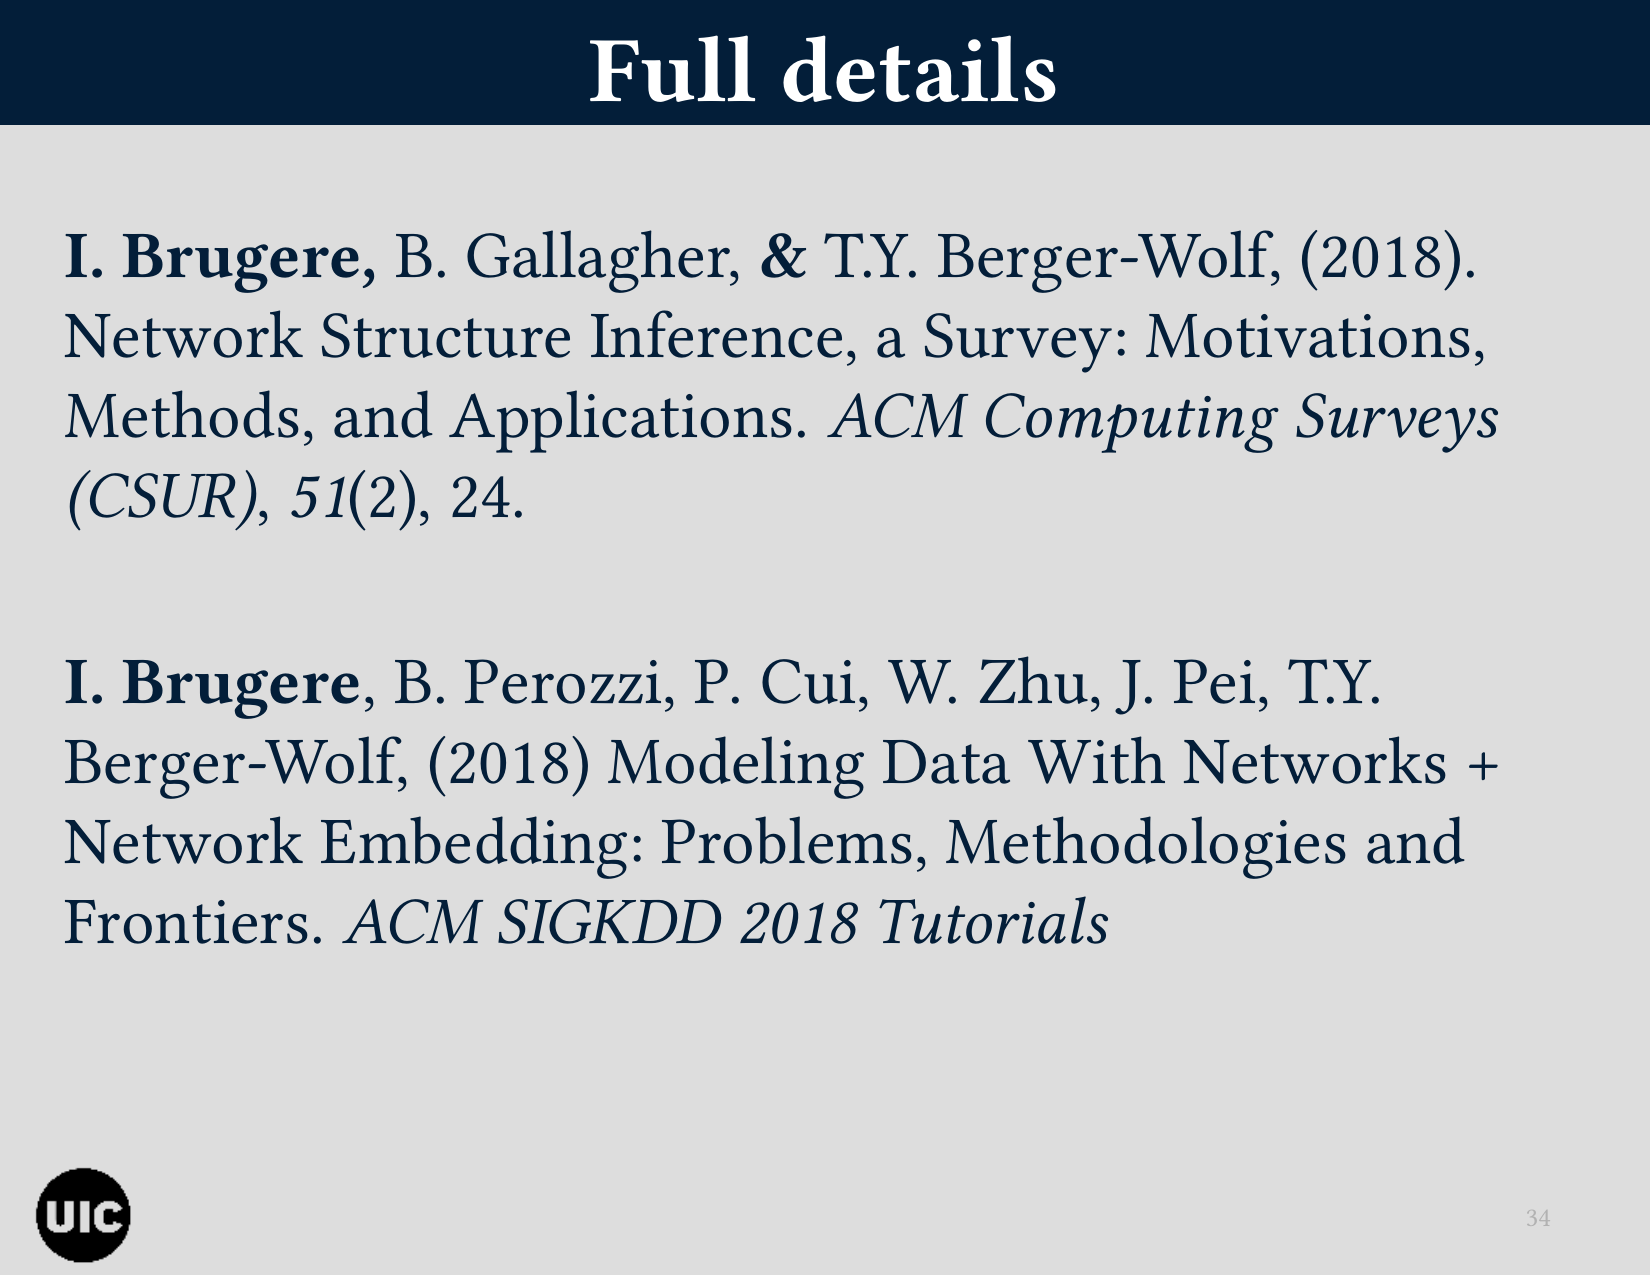

# Full details

I. Brugere, B. Gallagher, & T.Y. Berger-Wolf, (2018). Network Structure Inference, a Survey: Motivations, Methods, and Applications. ACM Computing Surveys (CSUR), 51(2), 24.

I. Brugere, B. Perozzi, P. Cui, W. Zhu, J. Pei, T.Y. Berger-Wolf, (2018) Modeling Data With Networks + Network Embedding: Problems, Methodologies and Frontiers. ACM SIGKDD 2018 Tutorials
34